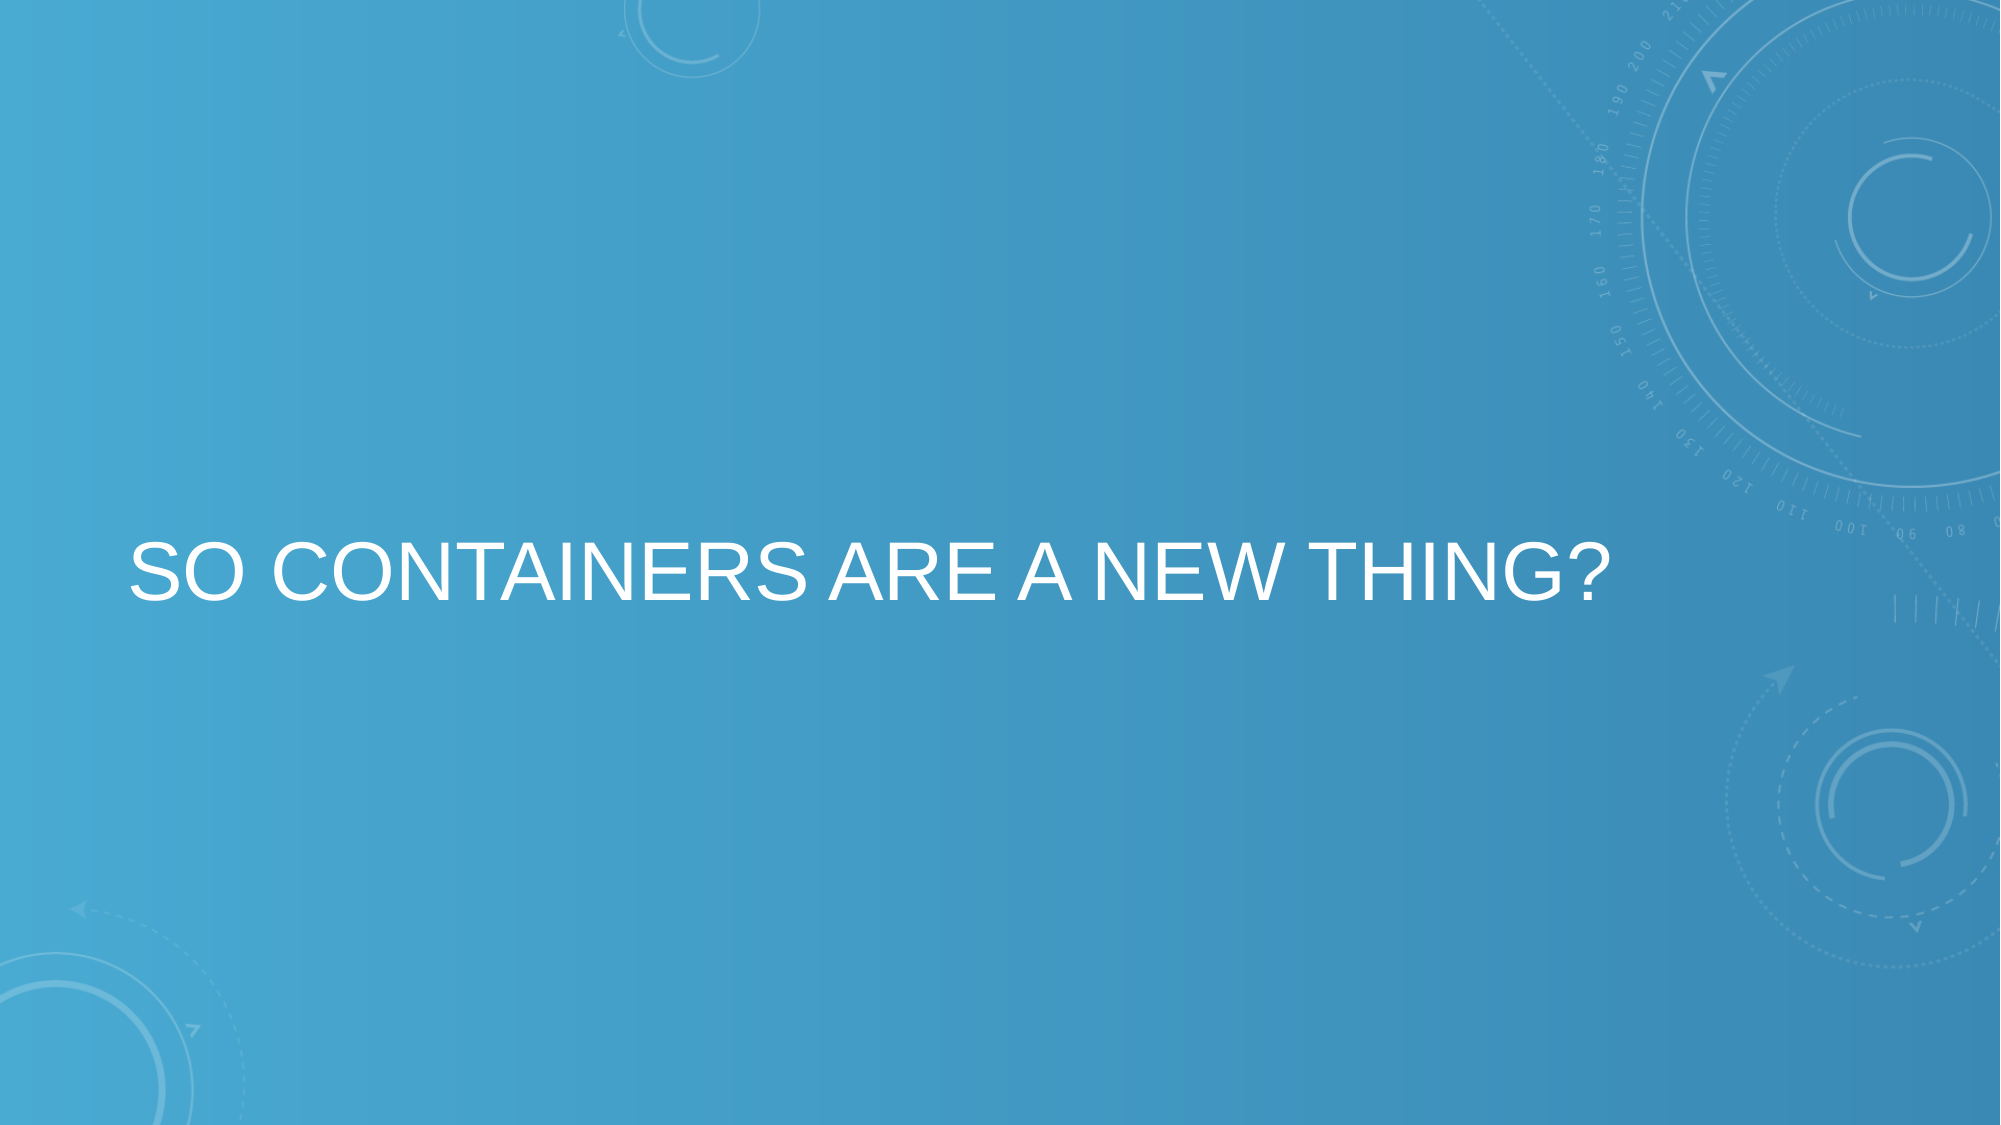

# So containers are a new thing?